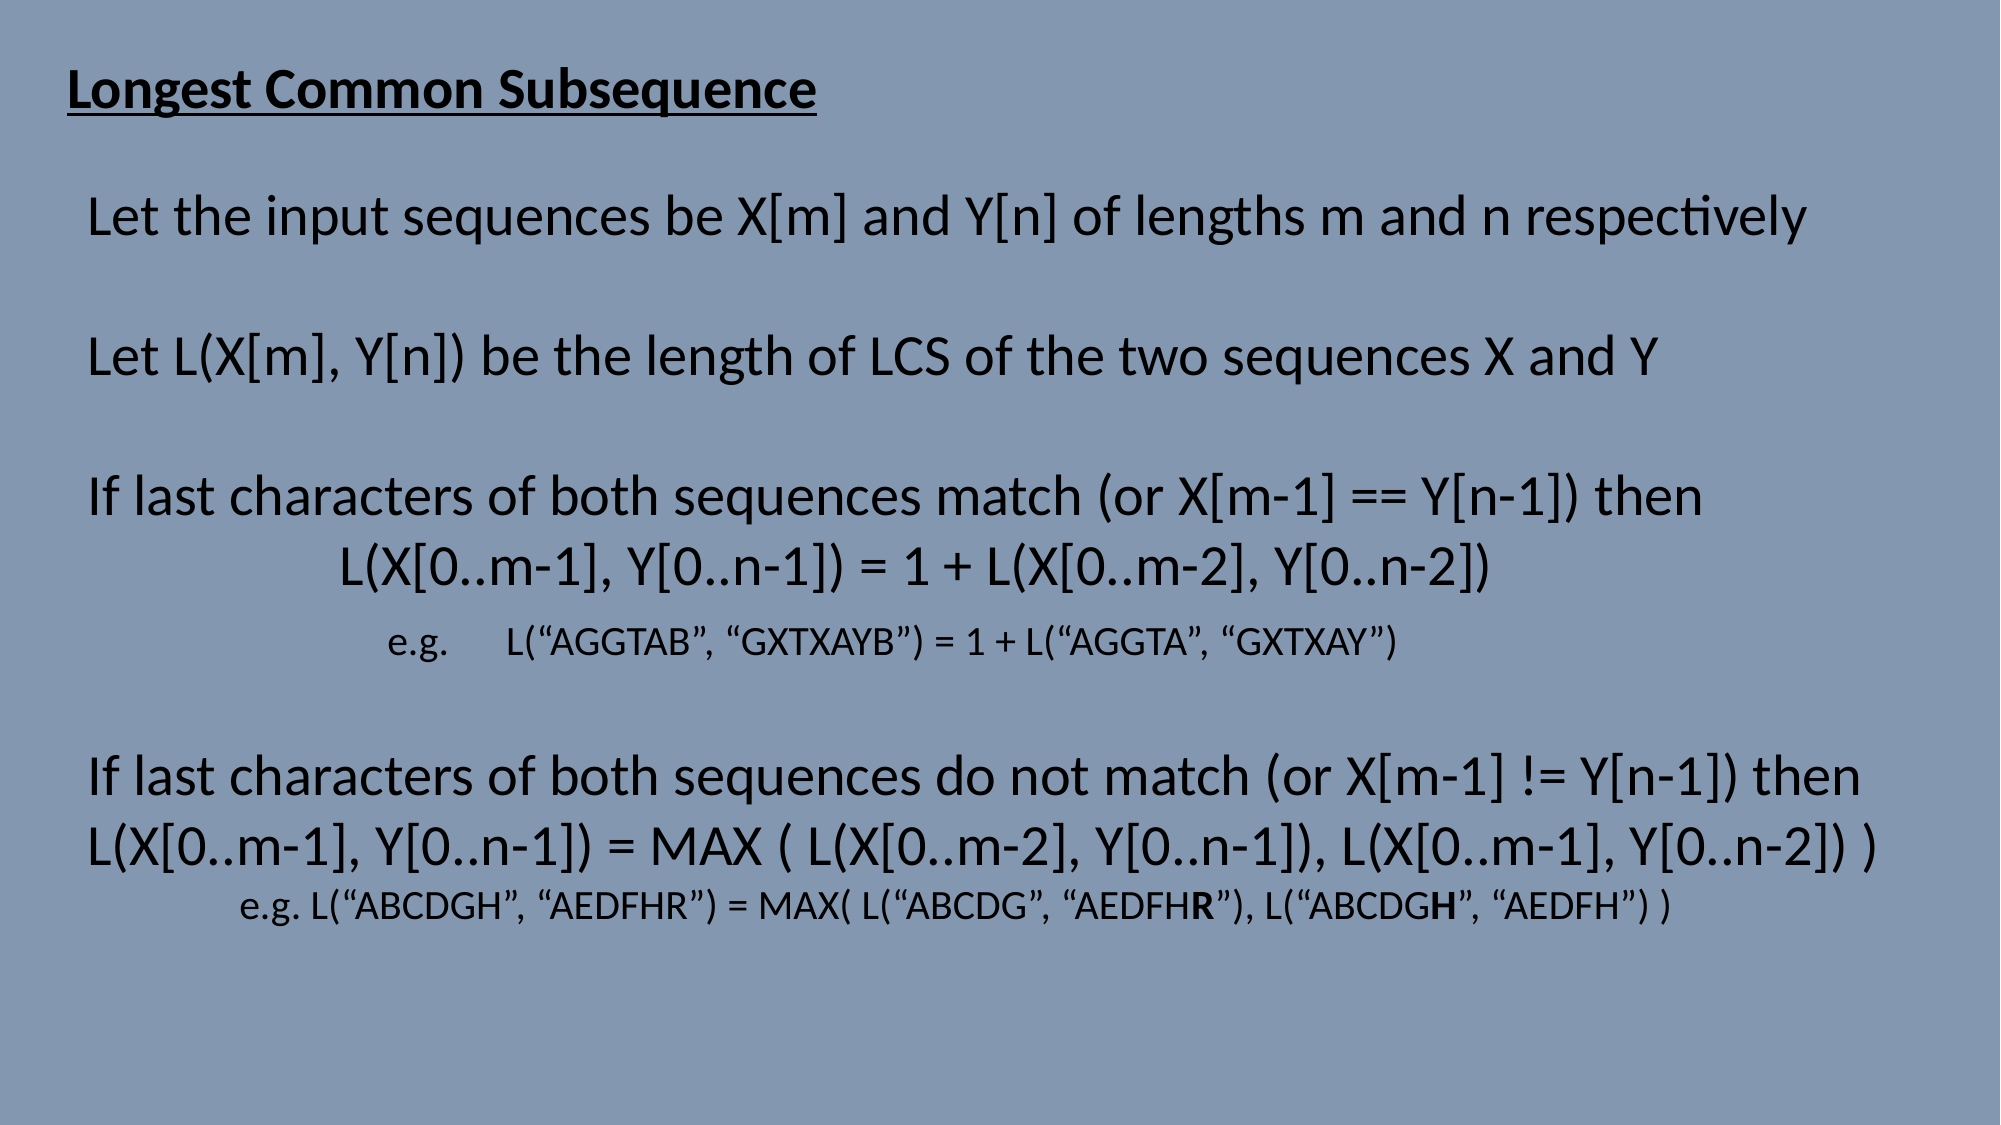

Longest Common Subsequence
Let the input sequences be X[m] and Y[n] of lengths m and n respectively

Let L(X[m], Y[n]) be the length of LCS of the two sequences X and Y

If last characters of both sequences match (or X[m-1] == Y[n-1]) then
                   L(X[0..m-1], Y[0..n-1]) = 1 + L(X[0..m-2], Y[0..n-2])
      		e.g.      L(“AGGTAB”, “GXTXAYB”) = 1 + L(“AGGTA”, “GXTXAY”)

If last characters of both sequences do not match (or X[m-1] != Y[n-1]) then
L(X[0..m-1], Y[0..n-1]) = MAX ( L(X[0..m-2], Y[0..n-1]), L(X[0..m-1], Y[0..n-2]) )
                e.g. L(“ABCDGH”, “AEDFHR”) = MAX( L(“ABCDG”, “AEDFHR”), L(“ABCDGH”, “AEDFH”) )